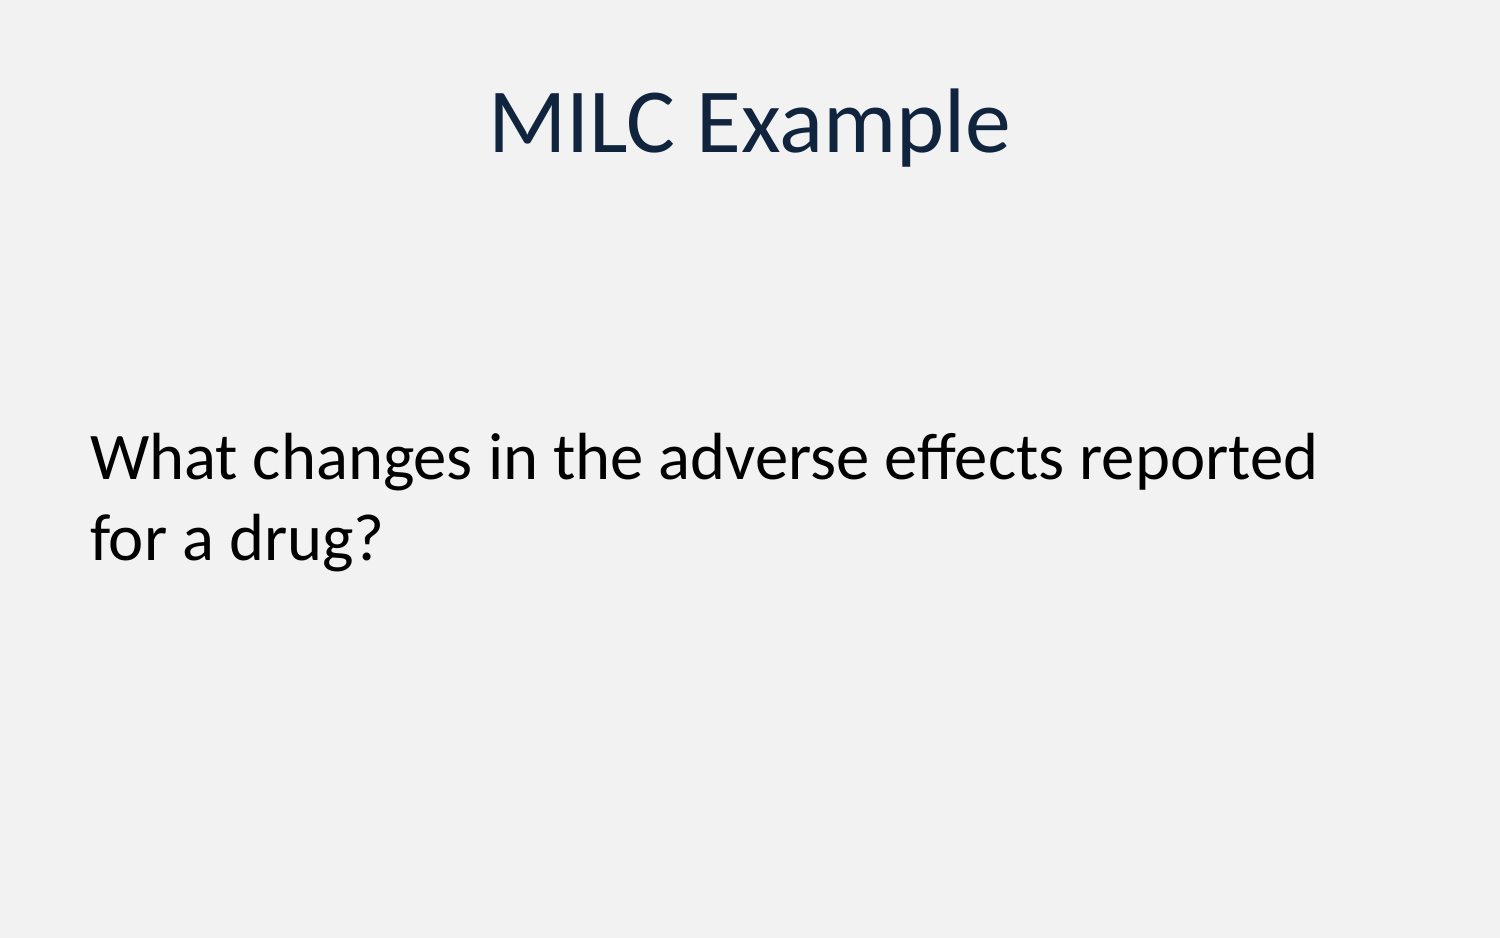

# MILC Example

What changes in the adverse effects reported for a drug?